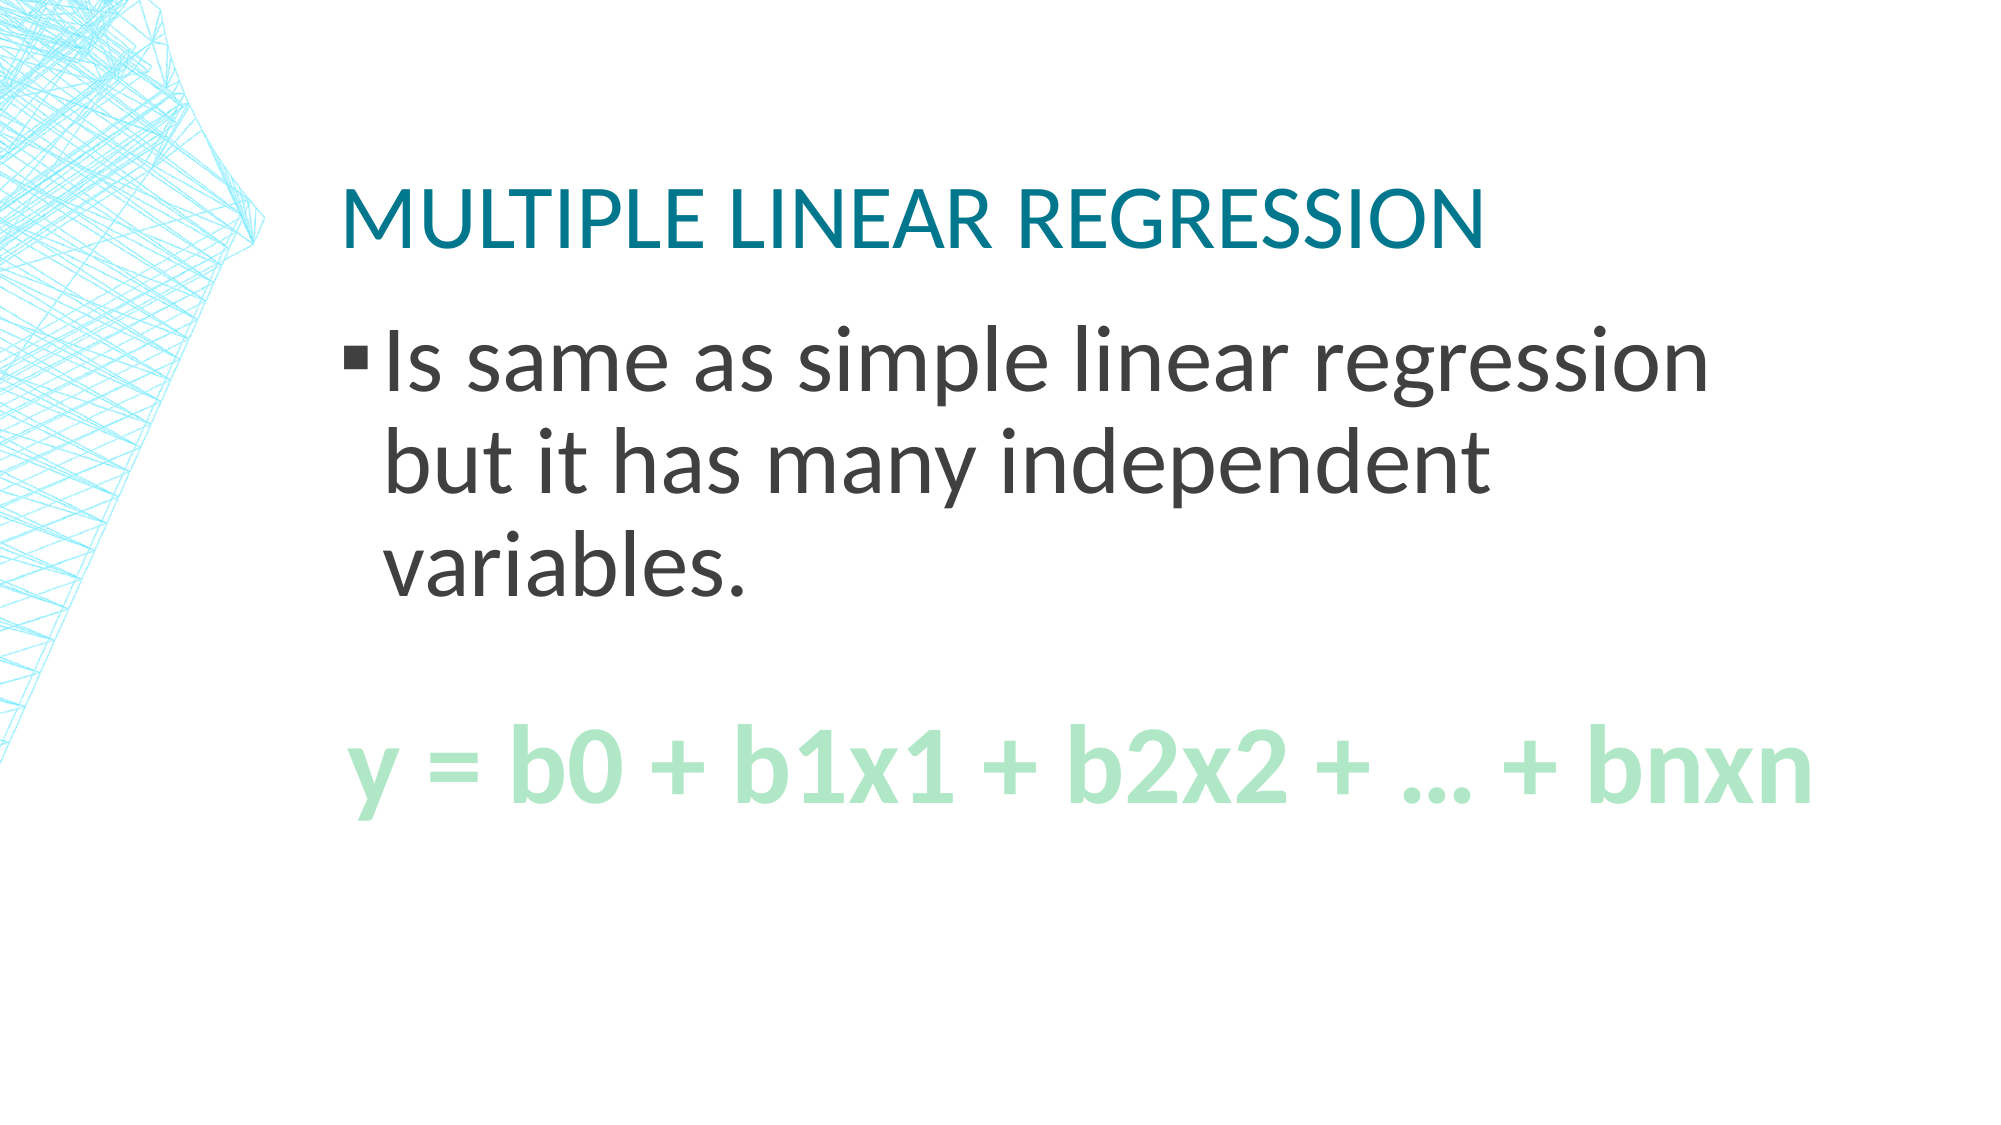

# Multiple linear regression
Is same as simple linear regression but it has many independent variables.
y = b0 + b1x1 + b2x2 + … + bnxn